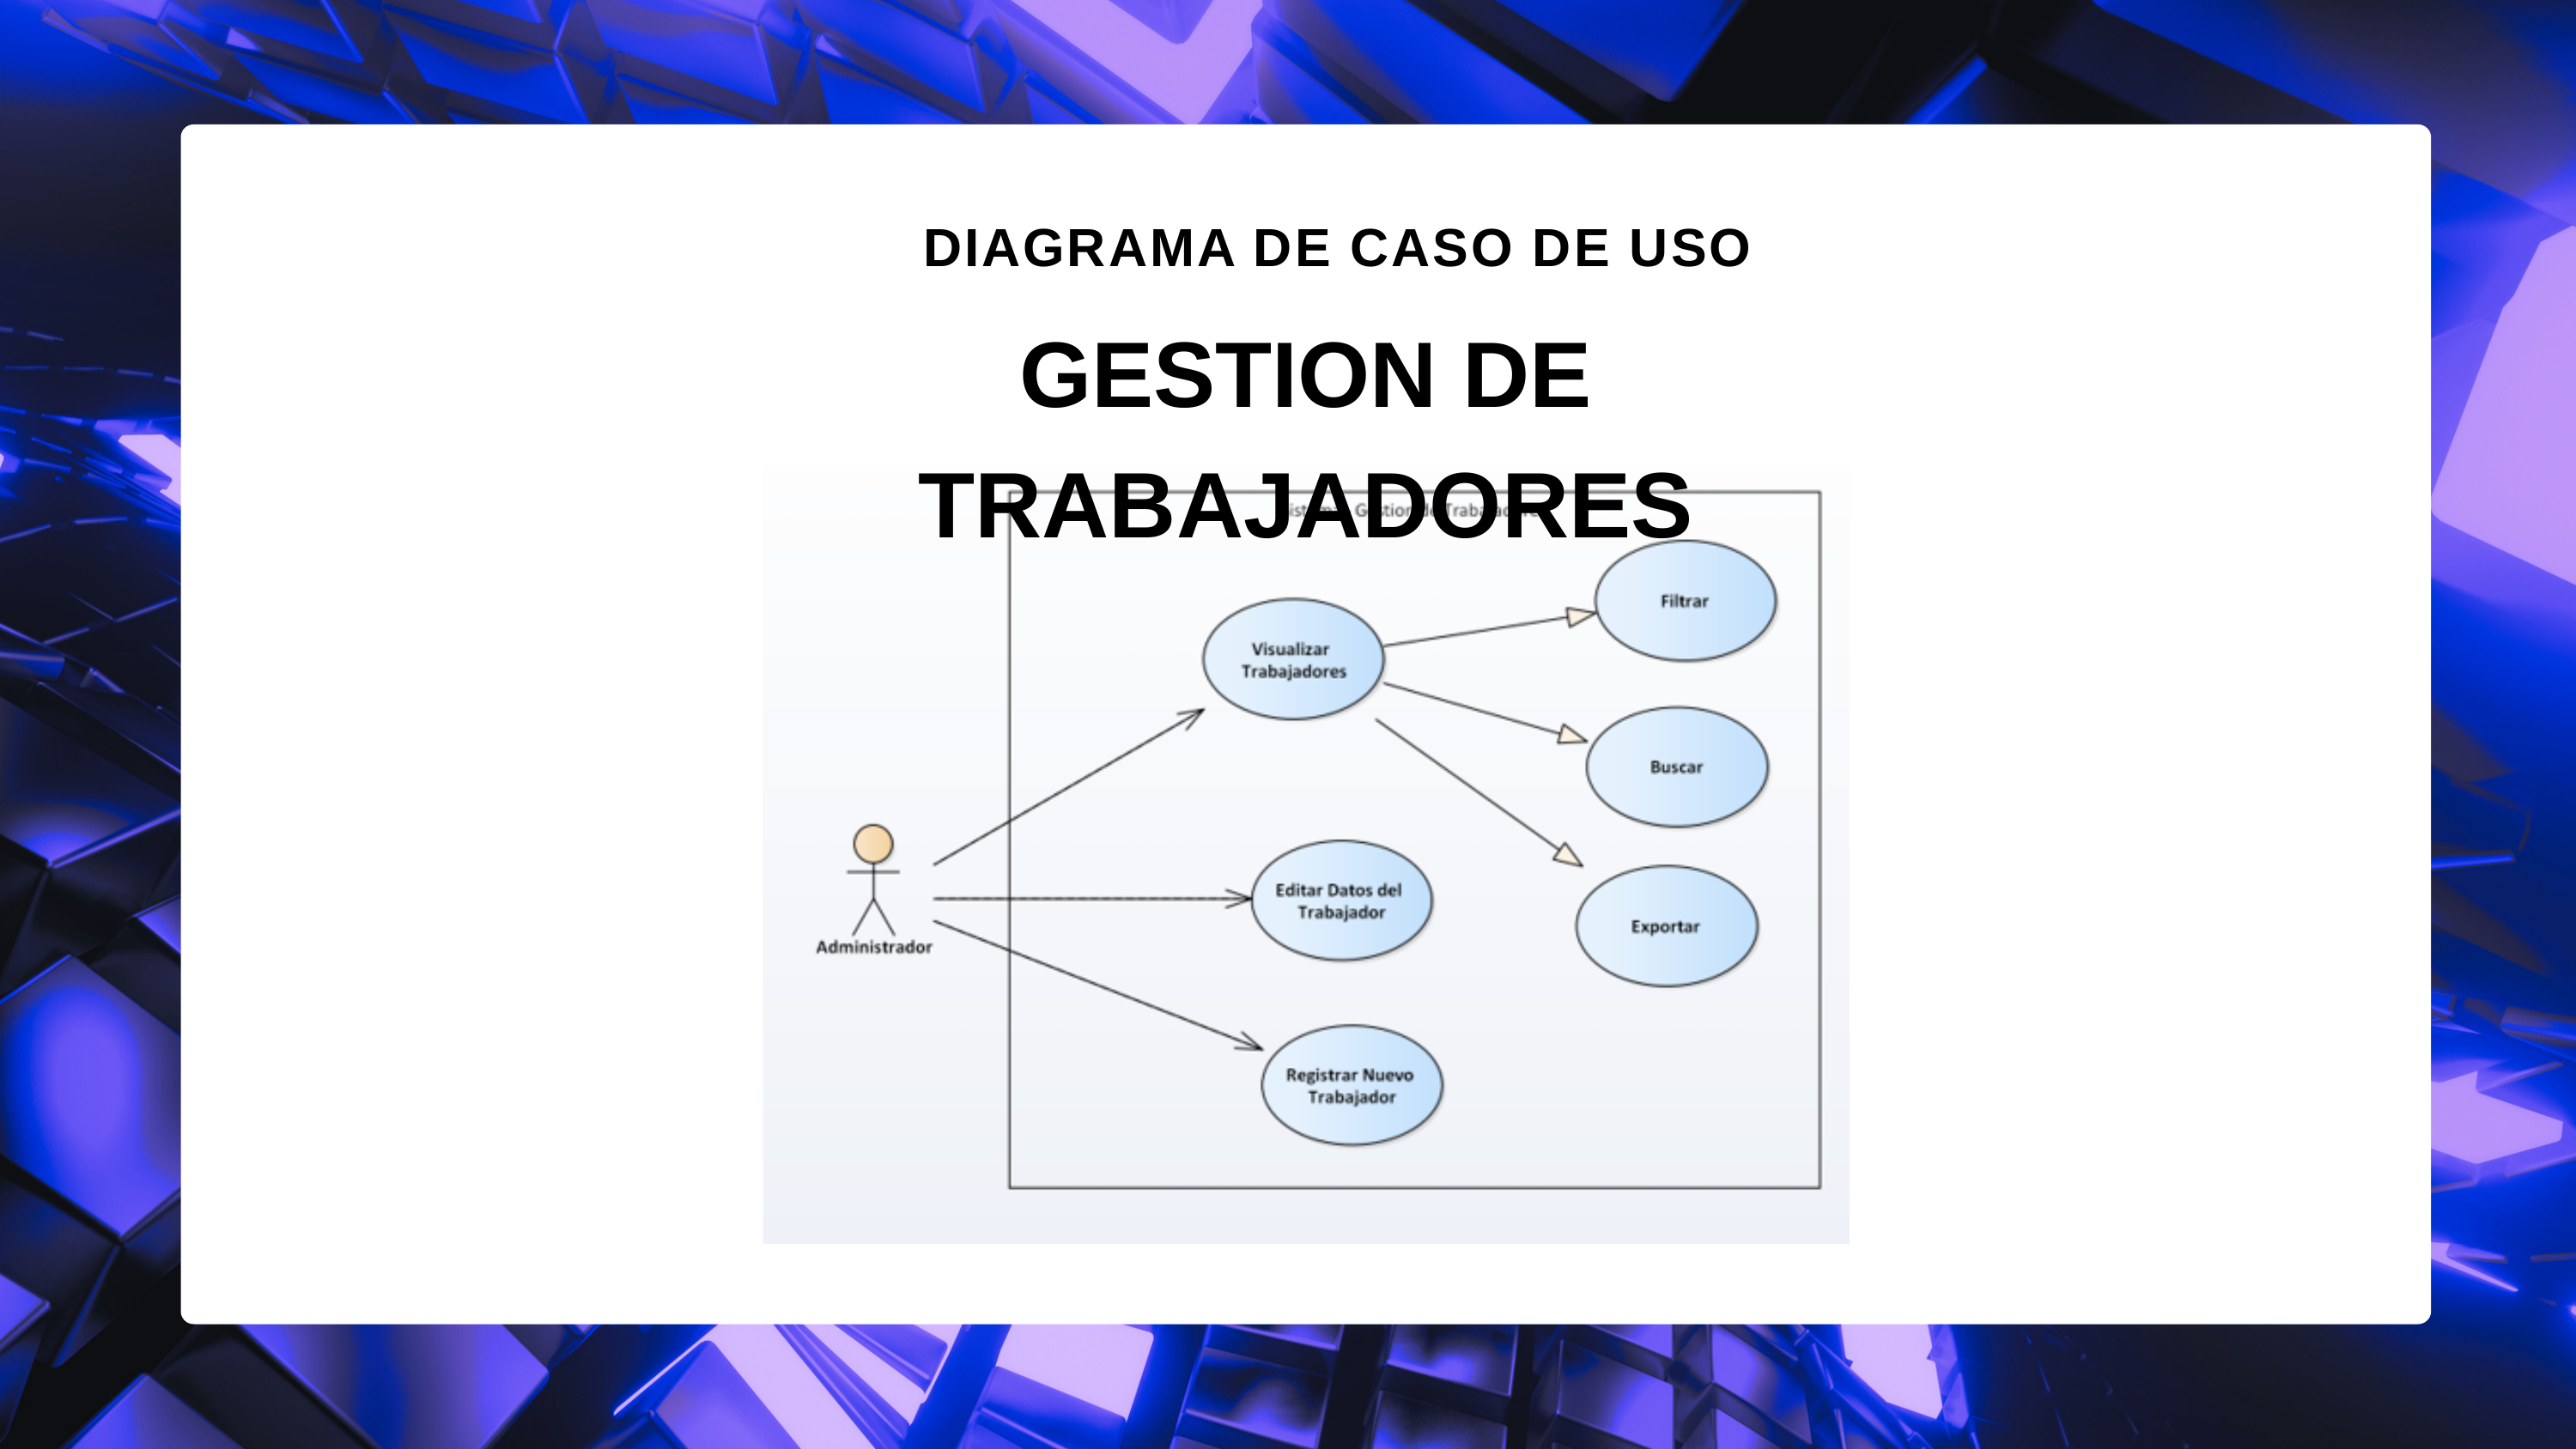

DIAGRAMA DE CASO DE USO
GESTION DE TRABAJADORES